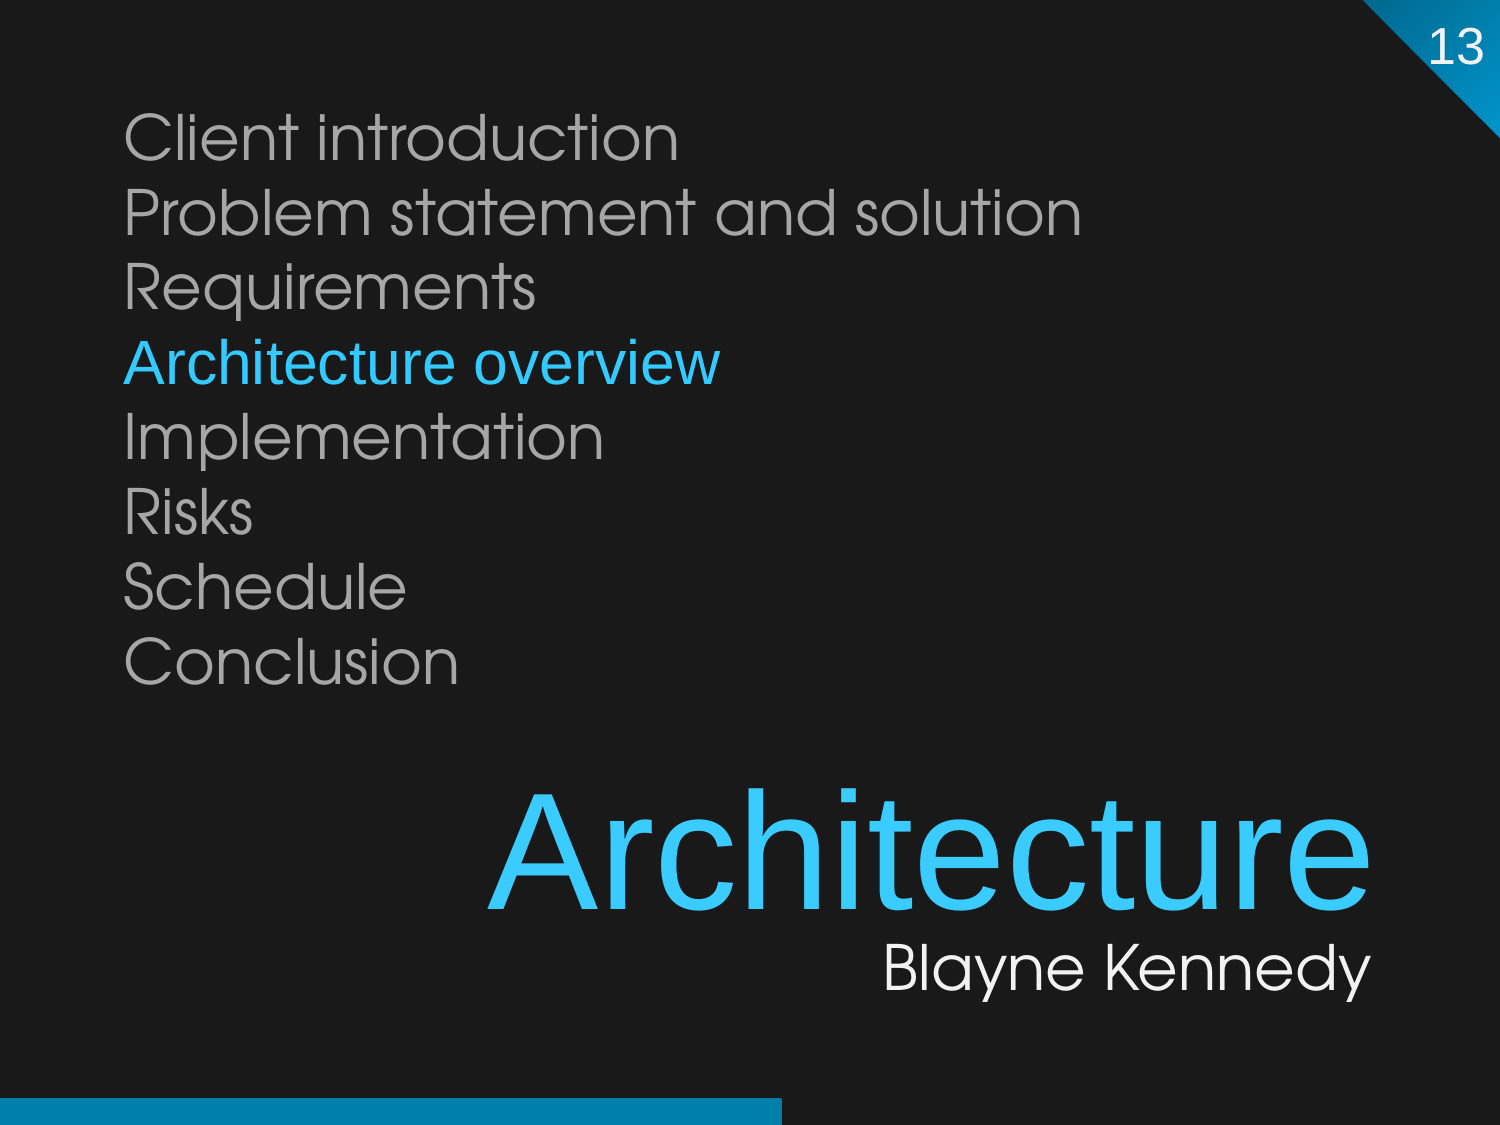

13
Client introduction
Problem statement and solution
Requirements
Architecture overview
Implementation
Risks
Schedule
Conclusion

Architecture
Blayne Kennedy